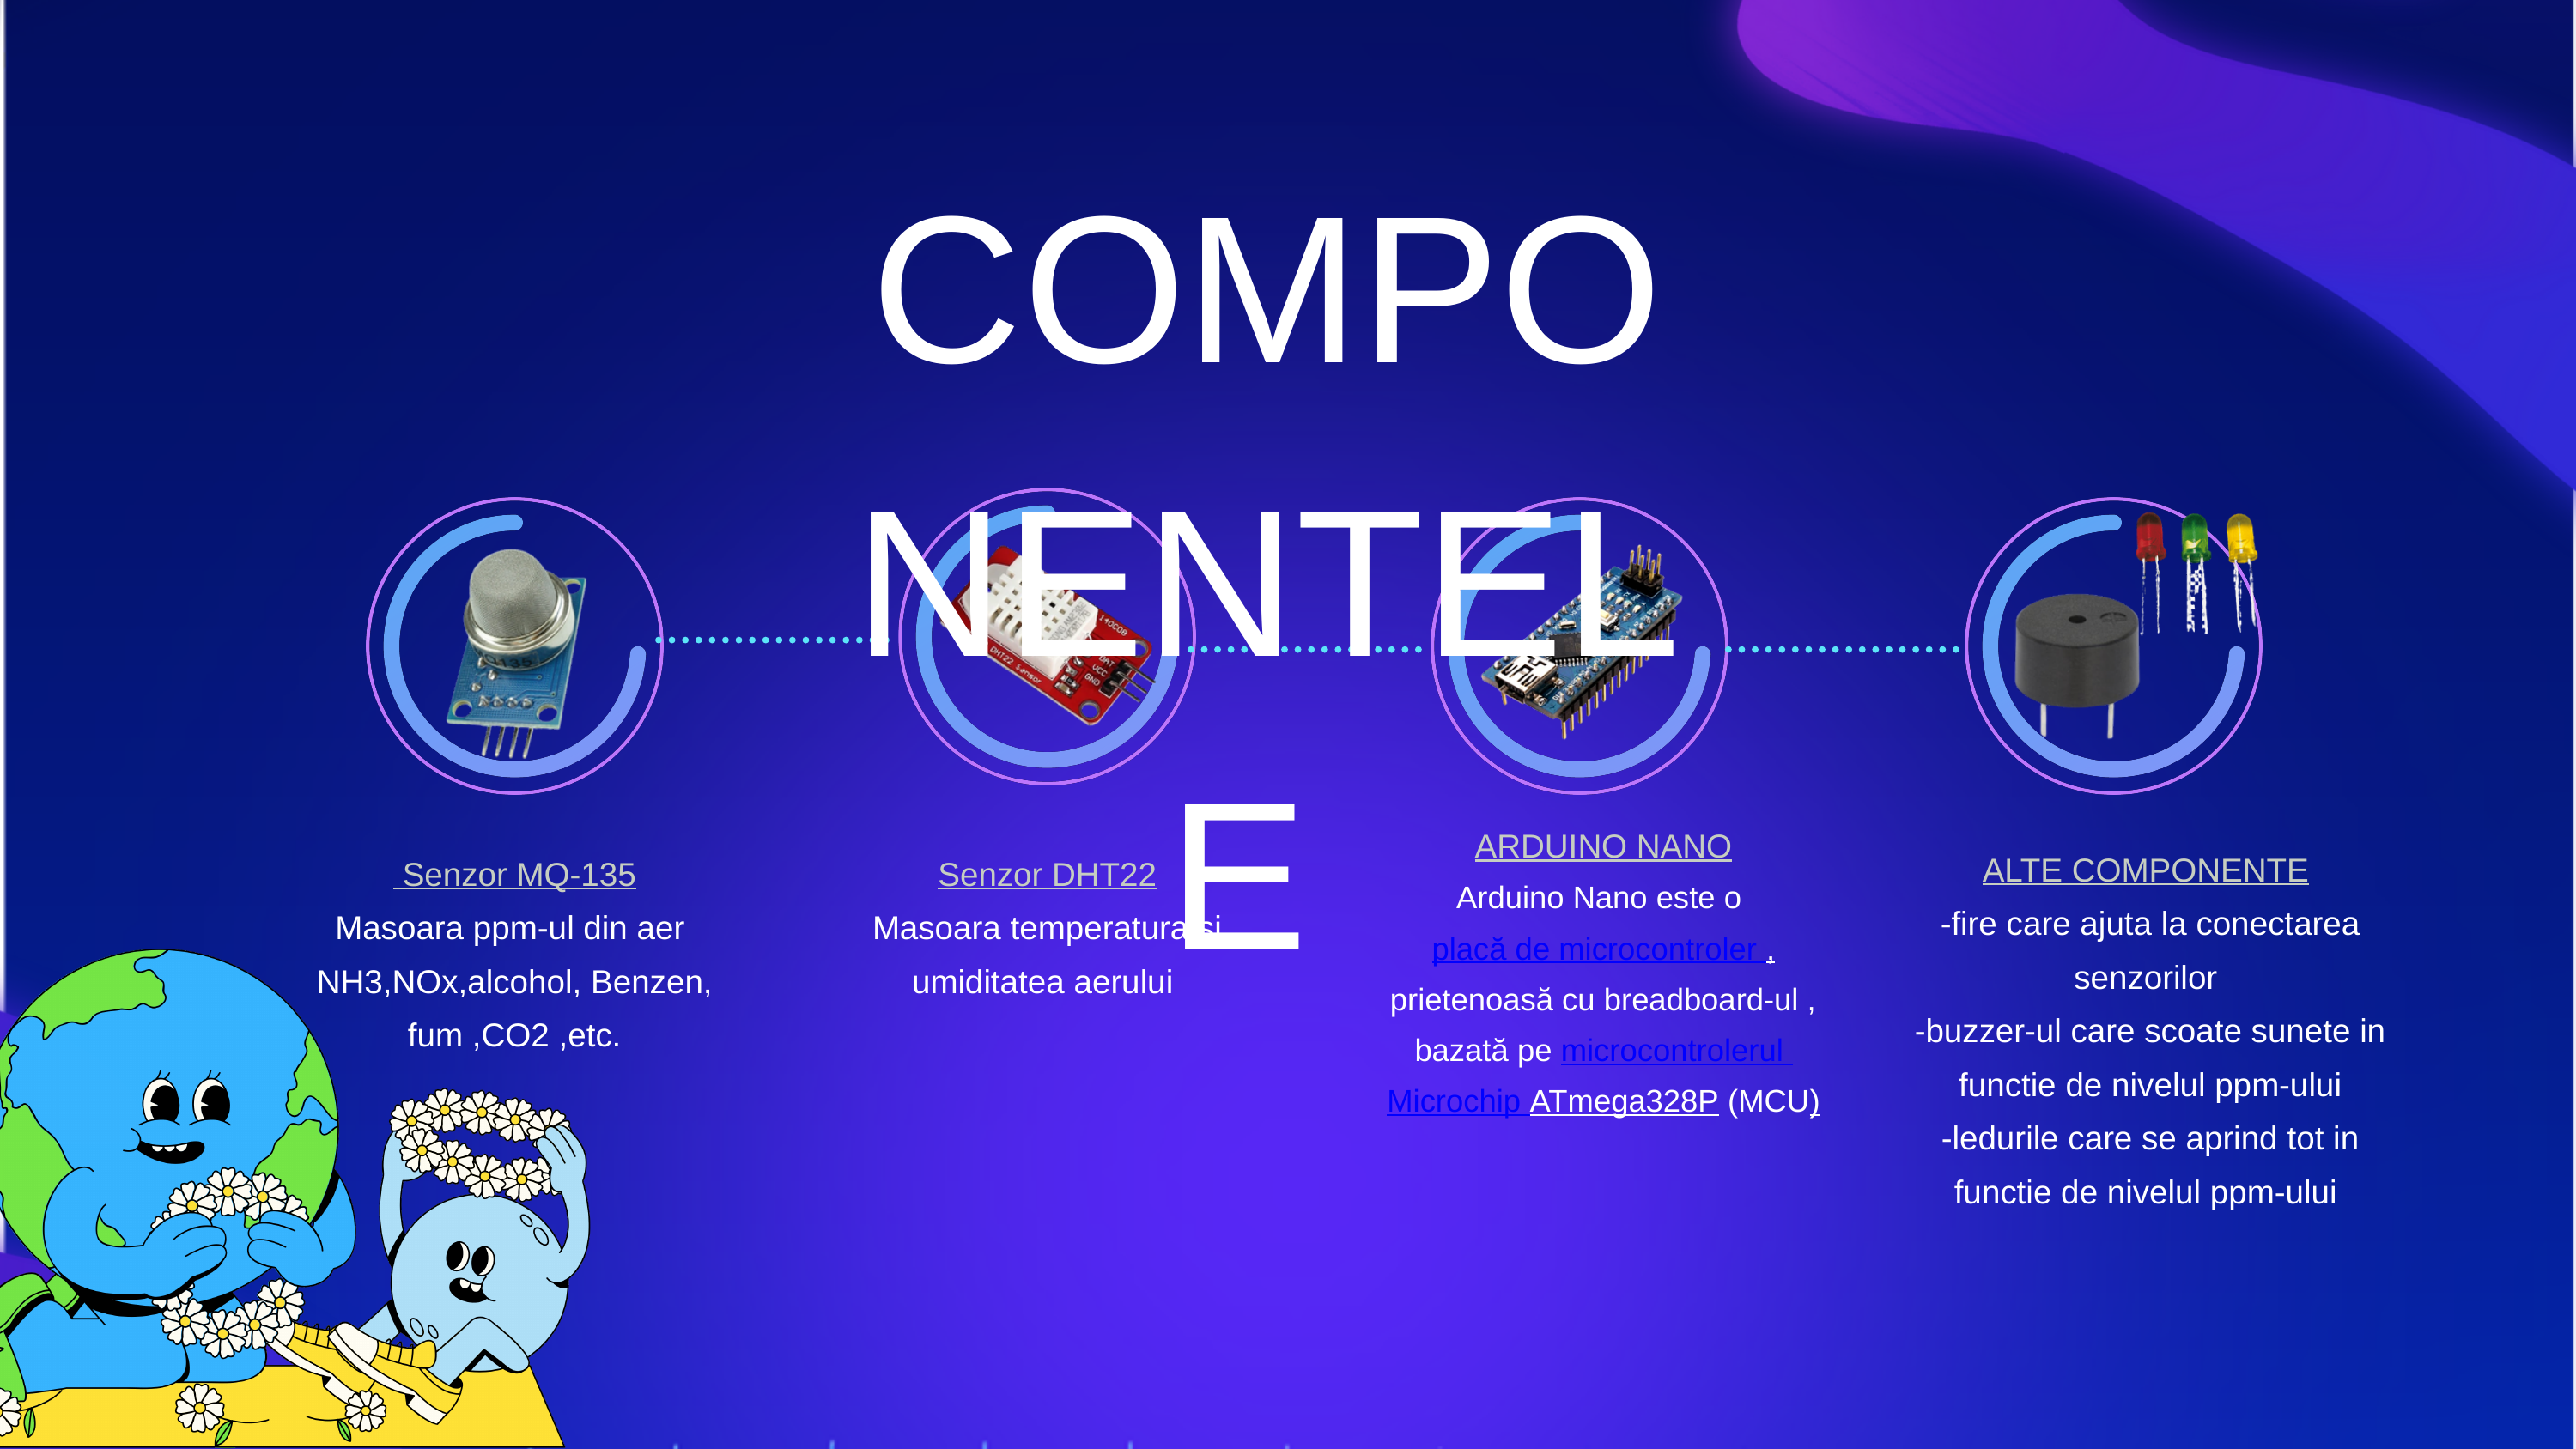

COMPONENTELE

ARDUINO NANO
Arduino Nano este o placă de microcontroler , prietenoasă cu breadboard-ul , bazată pe microcontrolerul Microchip ATmega328P (MCU)

ALTE COMPONENTE
-fire care ajuta la conectarea senzorilor
-buzzer-ul care scoate sunete in functie de nivelul ppm-ului
-ledurile care se aprind tot in functie de nivelul ppm-ului
 Senzor MQ-135
Masoara ppm-ul din aer  NH3,NOx,alcohol, Benzen, fum ,CO2 ,etc.

Senzor DHT22
Masoara temperatura si umiditatea aerului